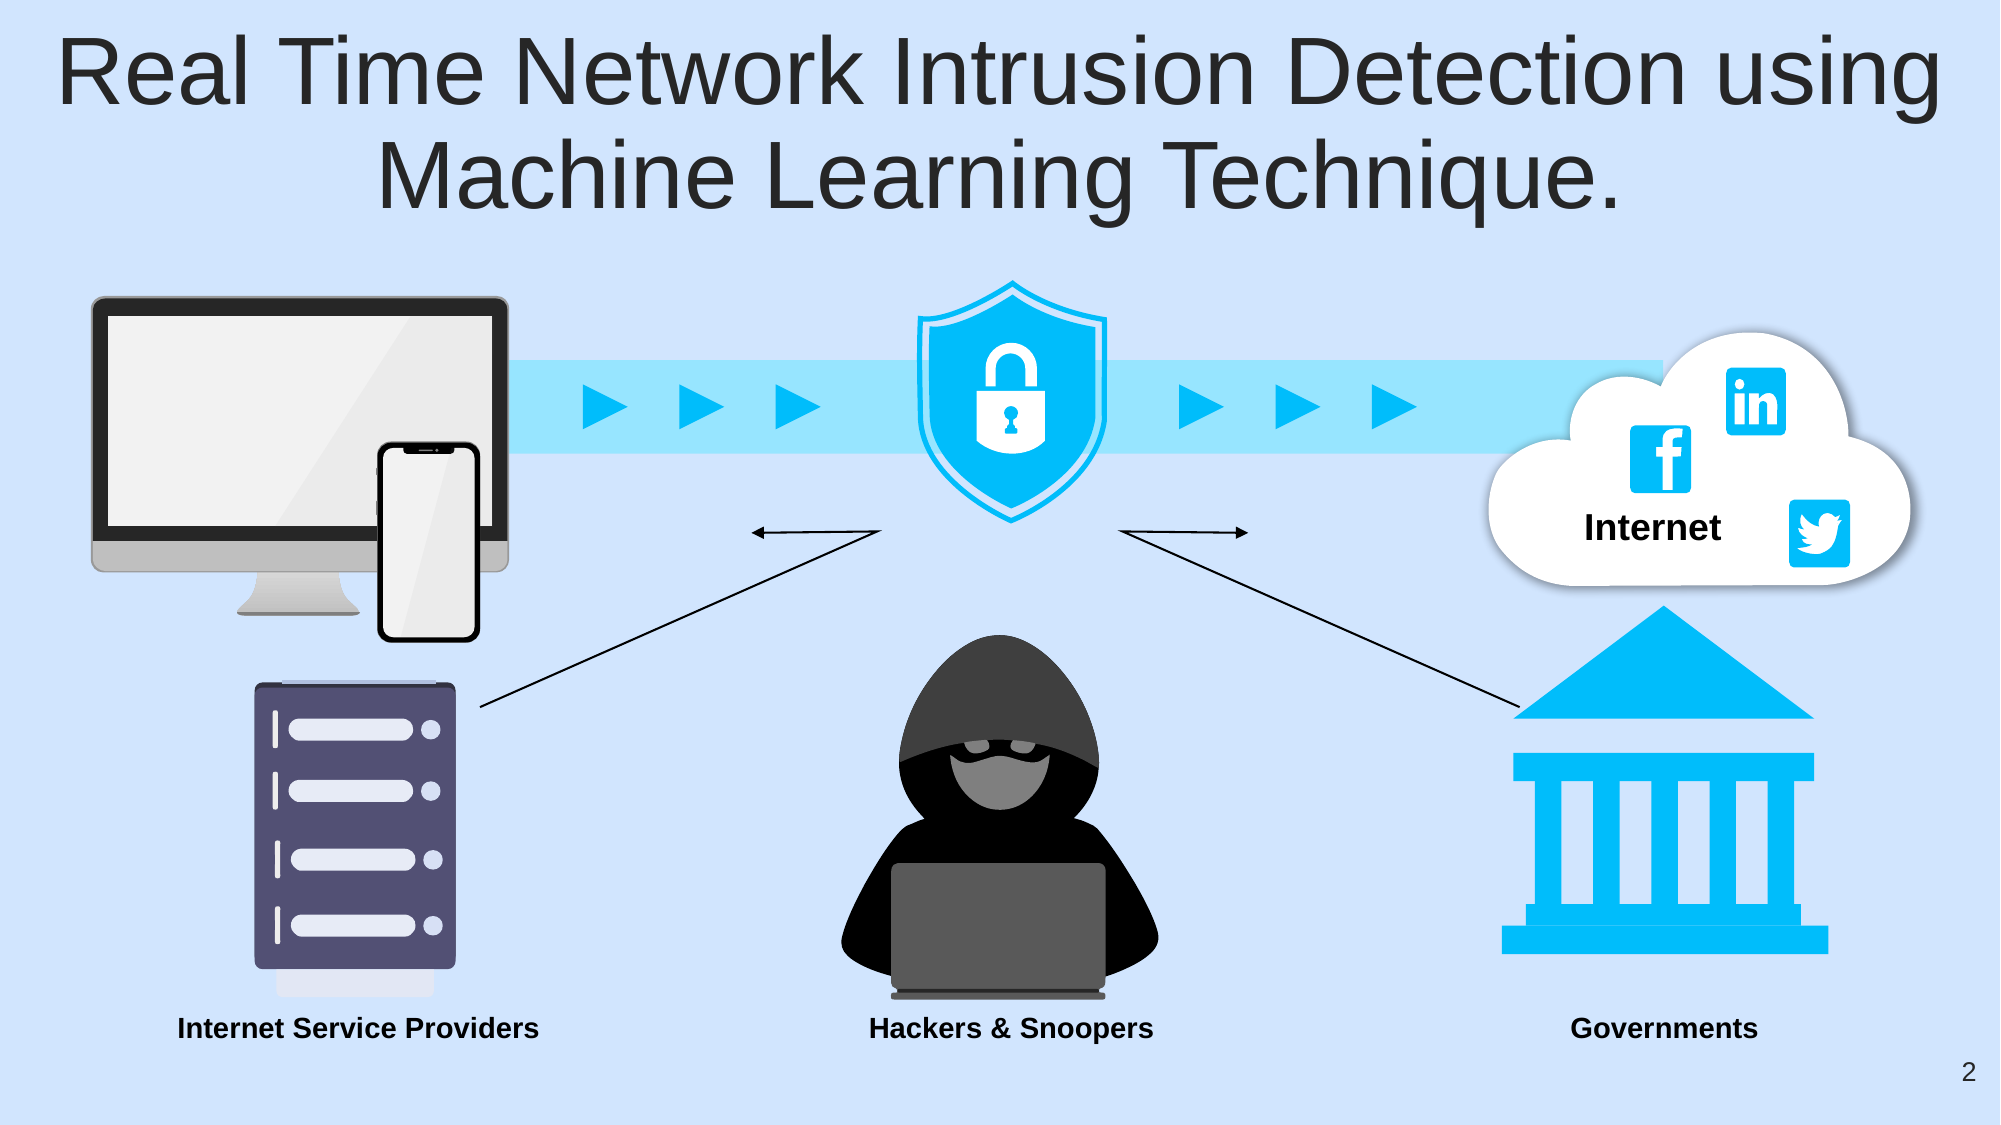

Real Time Network Intrusion Detection using Machine Learning Technique.

Internet

Governments
Internet Service Providers
Hackers & Snoopers
2